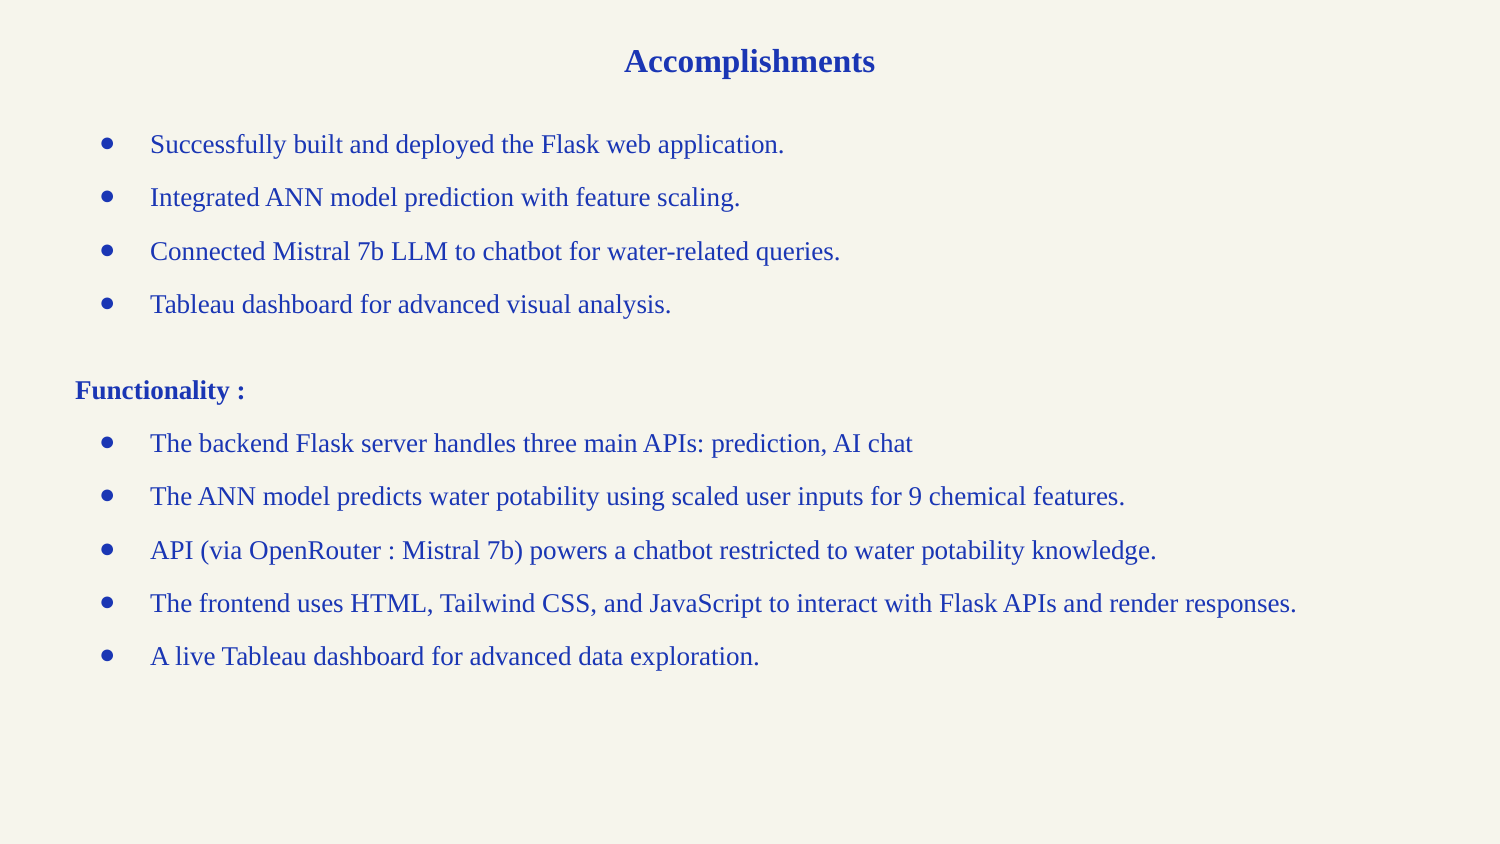

Accomplishments

Successfully built and deployed the Flask web application.
Integrated ANN model prediction with feature scaling.
Connected Mistral 7b LLM to chatbot for water-related queries.
Tableau dashboard for advanced visual analysis.
Functionality :
The backend Flask server handles three main APIs: prediction, AI chat
The ANN model predicts water potability using scaled user inputs for 9 chemical features.
API (via OpenRouter : Mistral 7b) powers a chatbot restricted to water potability knowledge.
The frontend uses HTML, Tailwind CSS, and JavaScript to interact with Flask APIs and render responses.
A live Tableau dashboard for advanced data exploration.